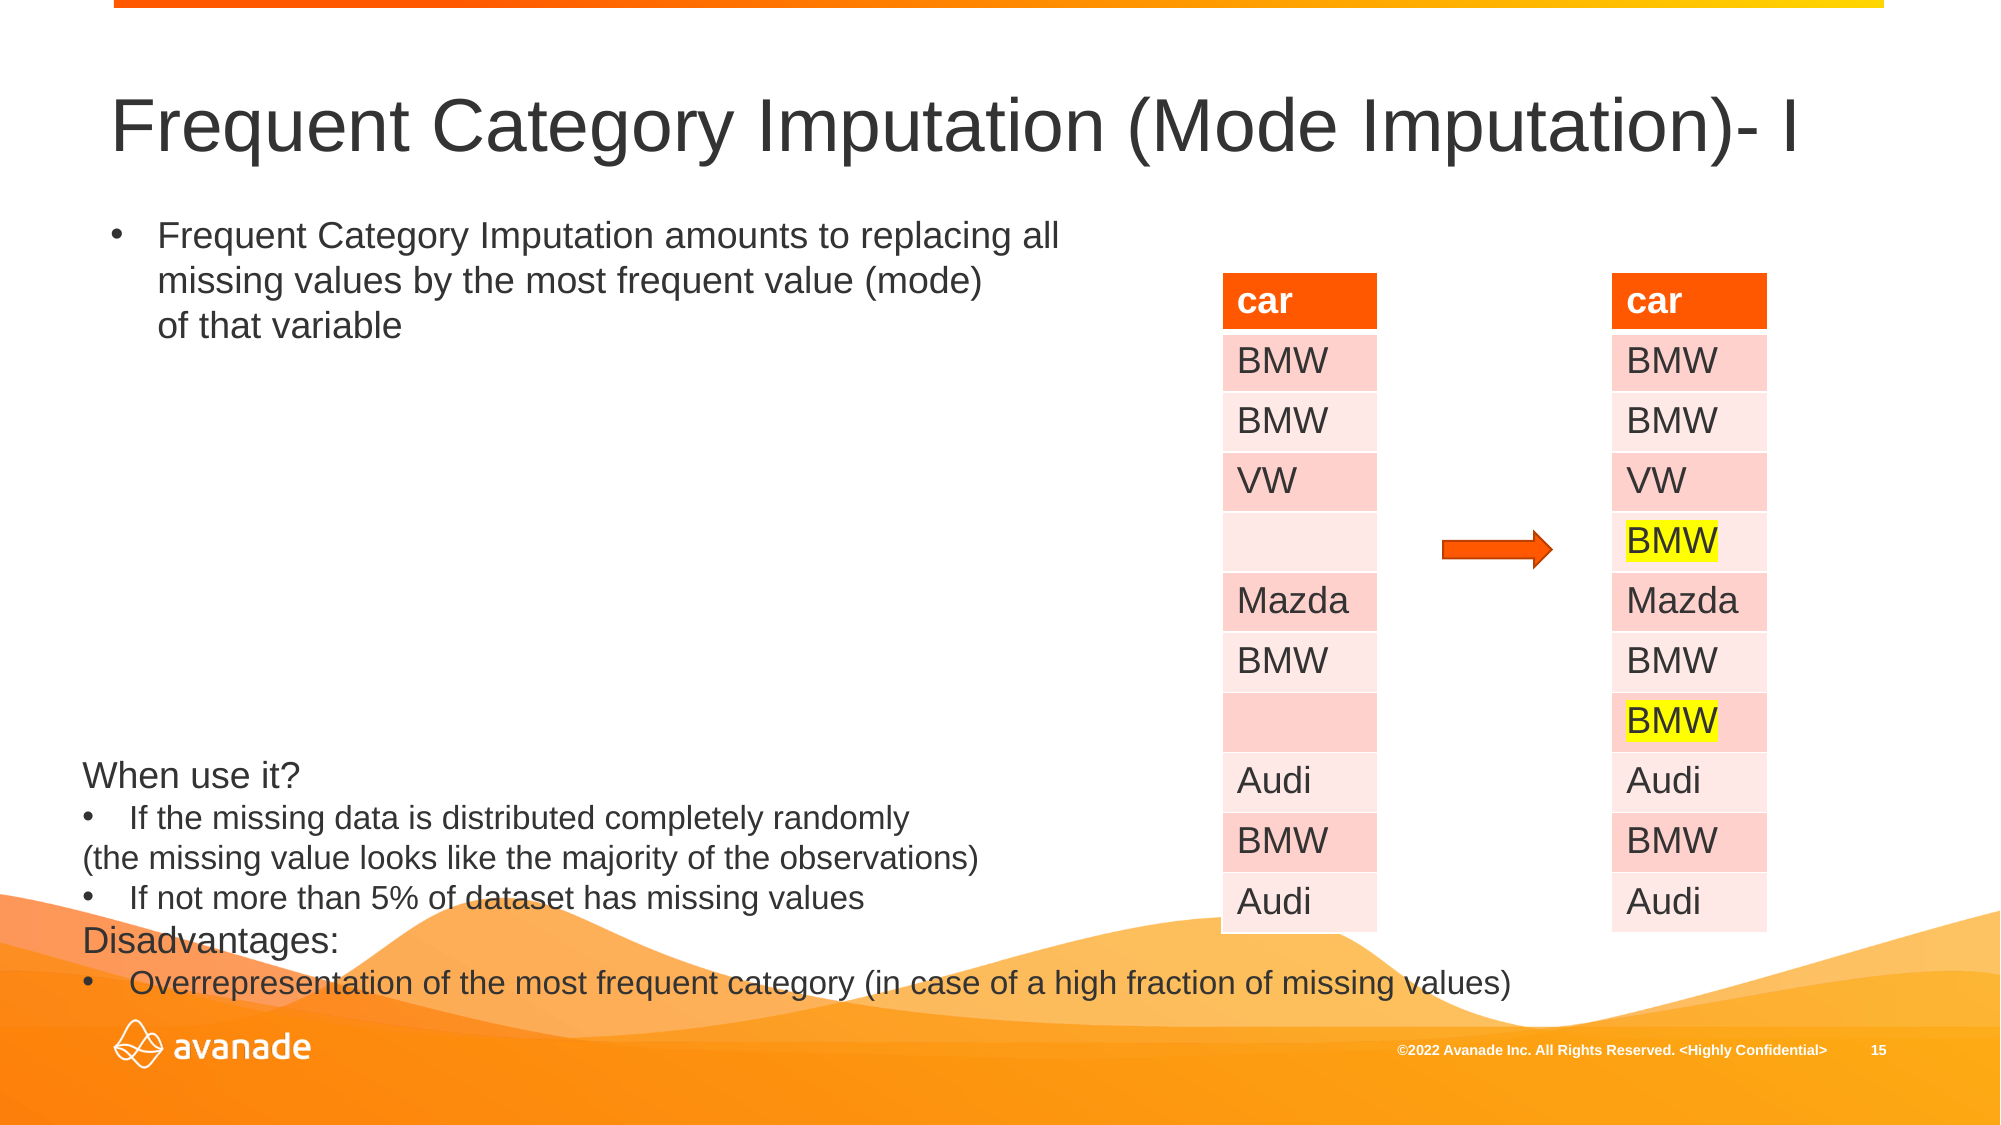

Frequent Category Imputation (Mode Imputation)- I

Frequent Category Imputation amounts to replacing all
missing values by the most frequent value (mode)
of that variable
| car |
| --- |
| BMW |
| BMW |
| VW |
|  |
| Mazda |
| BMW |
|  |
| Audi |
| BMW |
| Audi |
| car |
| --- |
| BMW |
| BMW |
| VW |
| BMW |
| Mazda |
| BMW |
| BMW |
| Audi |
| BMW |
| Audi |

When use it?
If the missing data is distributed completely randomly
(the missing value looks like the majority of the observations)
If not more than 5% of dataset has missing values
Disadvantages:
Overrepresentation of the most frequent category (in case of a high fraction of missing values)